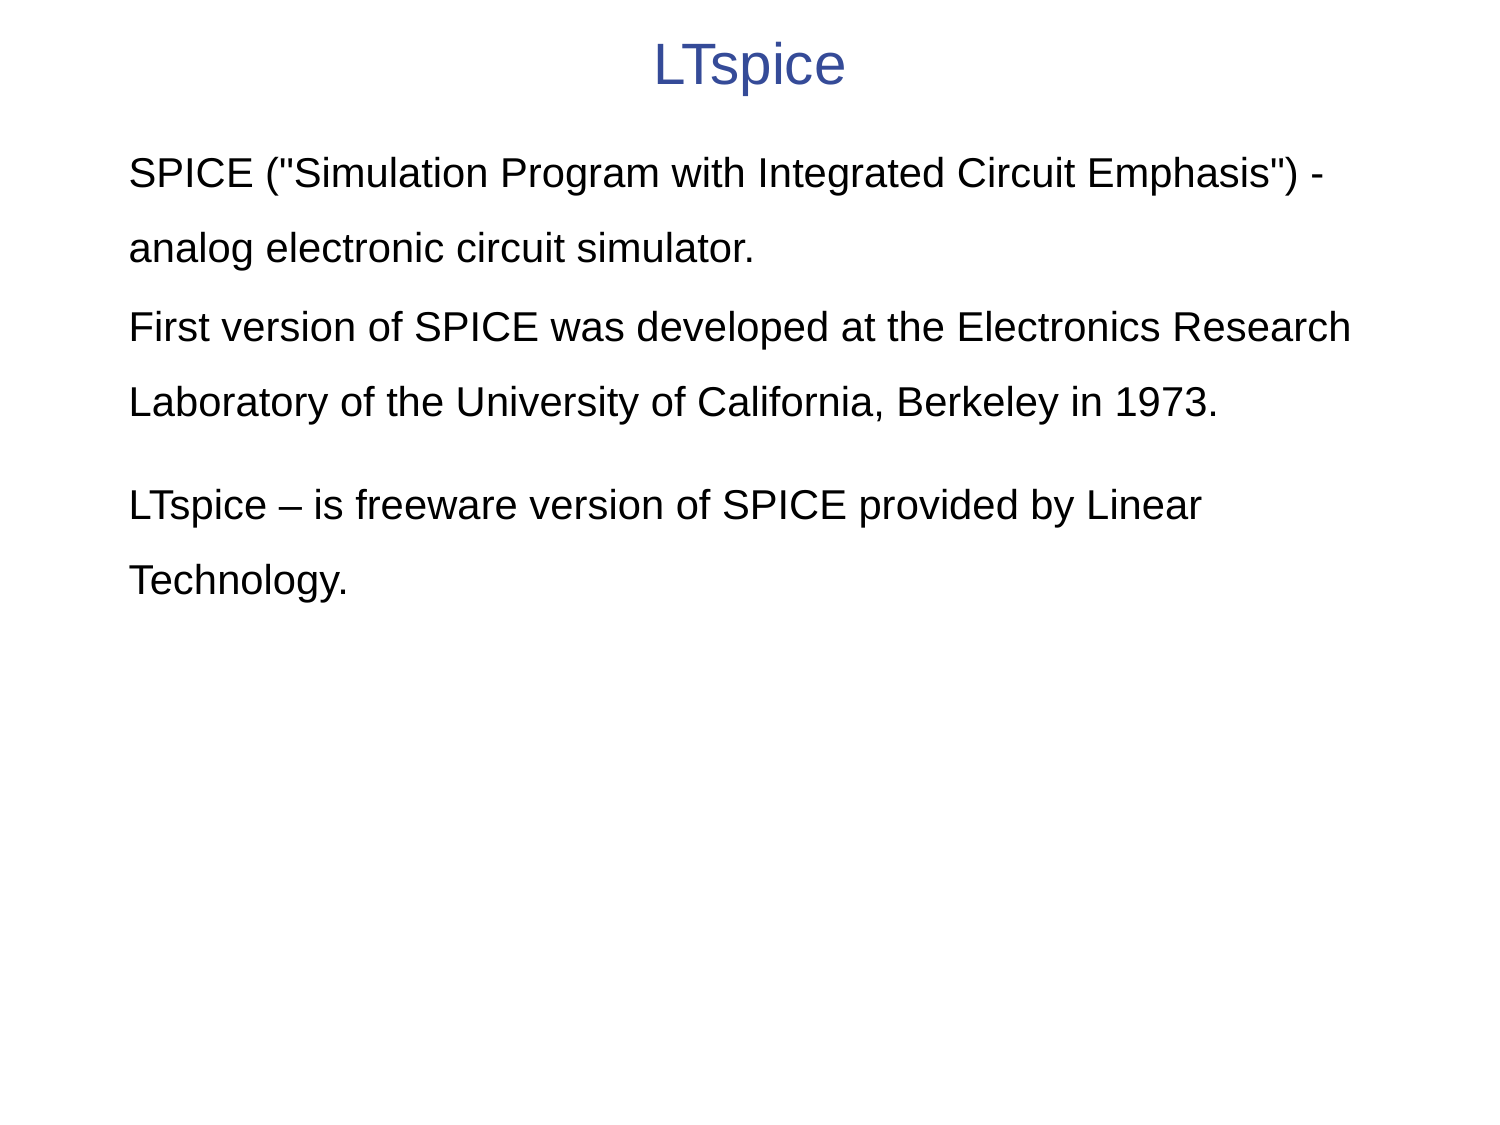

# LTspice
SPICE ("Simulation Program with Integrated Circuit Emphasis") - analog electronic circuit simulator.
First version of SPICE was developed at the Electronics Research Laboratory of the University of California, Berkeley in 1973.
LTspice – is freeware version of SPICE provided by Linear Technology.
5